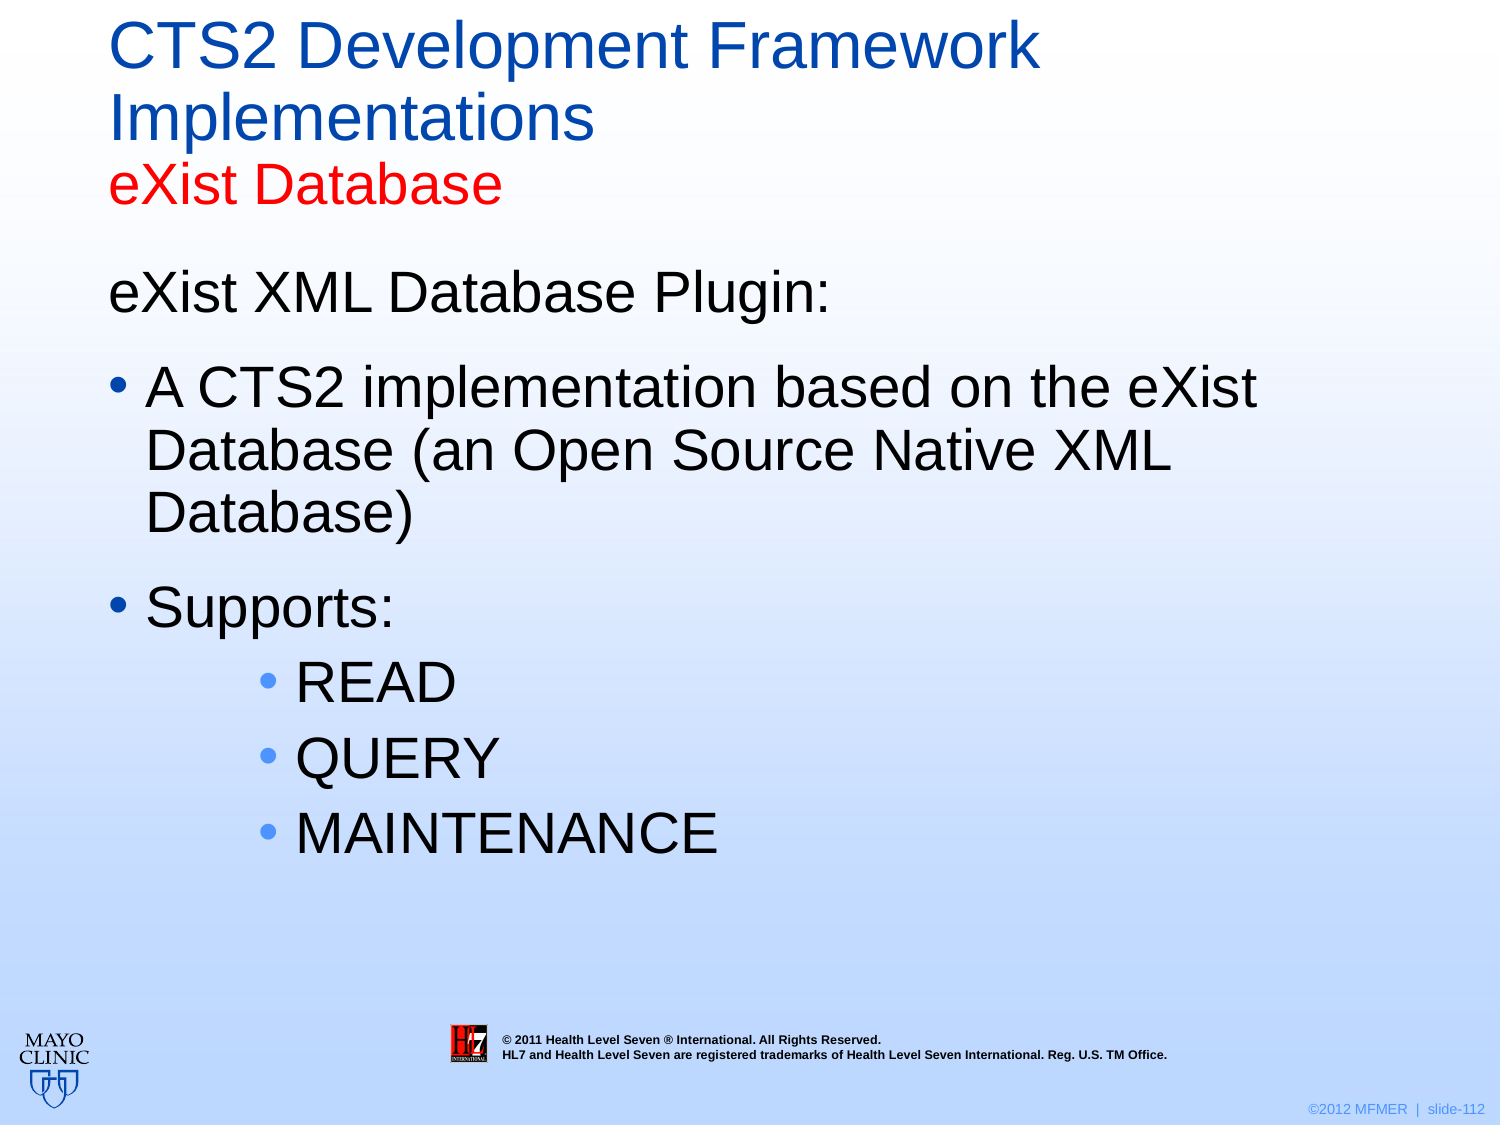

# CTS2 Development Framework Implementations eXist Database
eXist XML Database Plugin:
A CTS2 implementation based on the eXist Database (an Open Source Native XML Database)
Supports:
READ
QUERY
MAINTENANCE